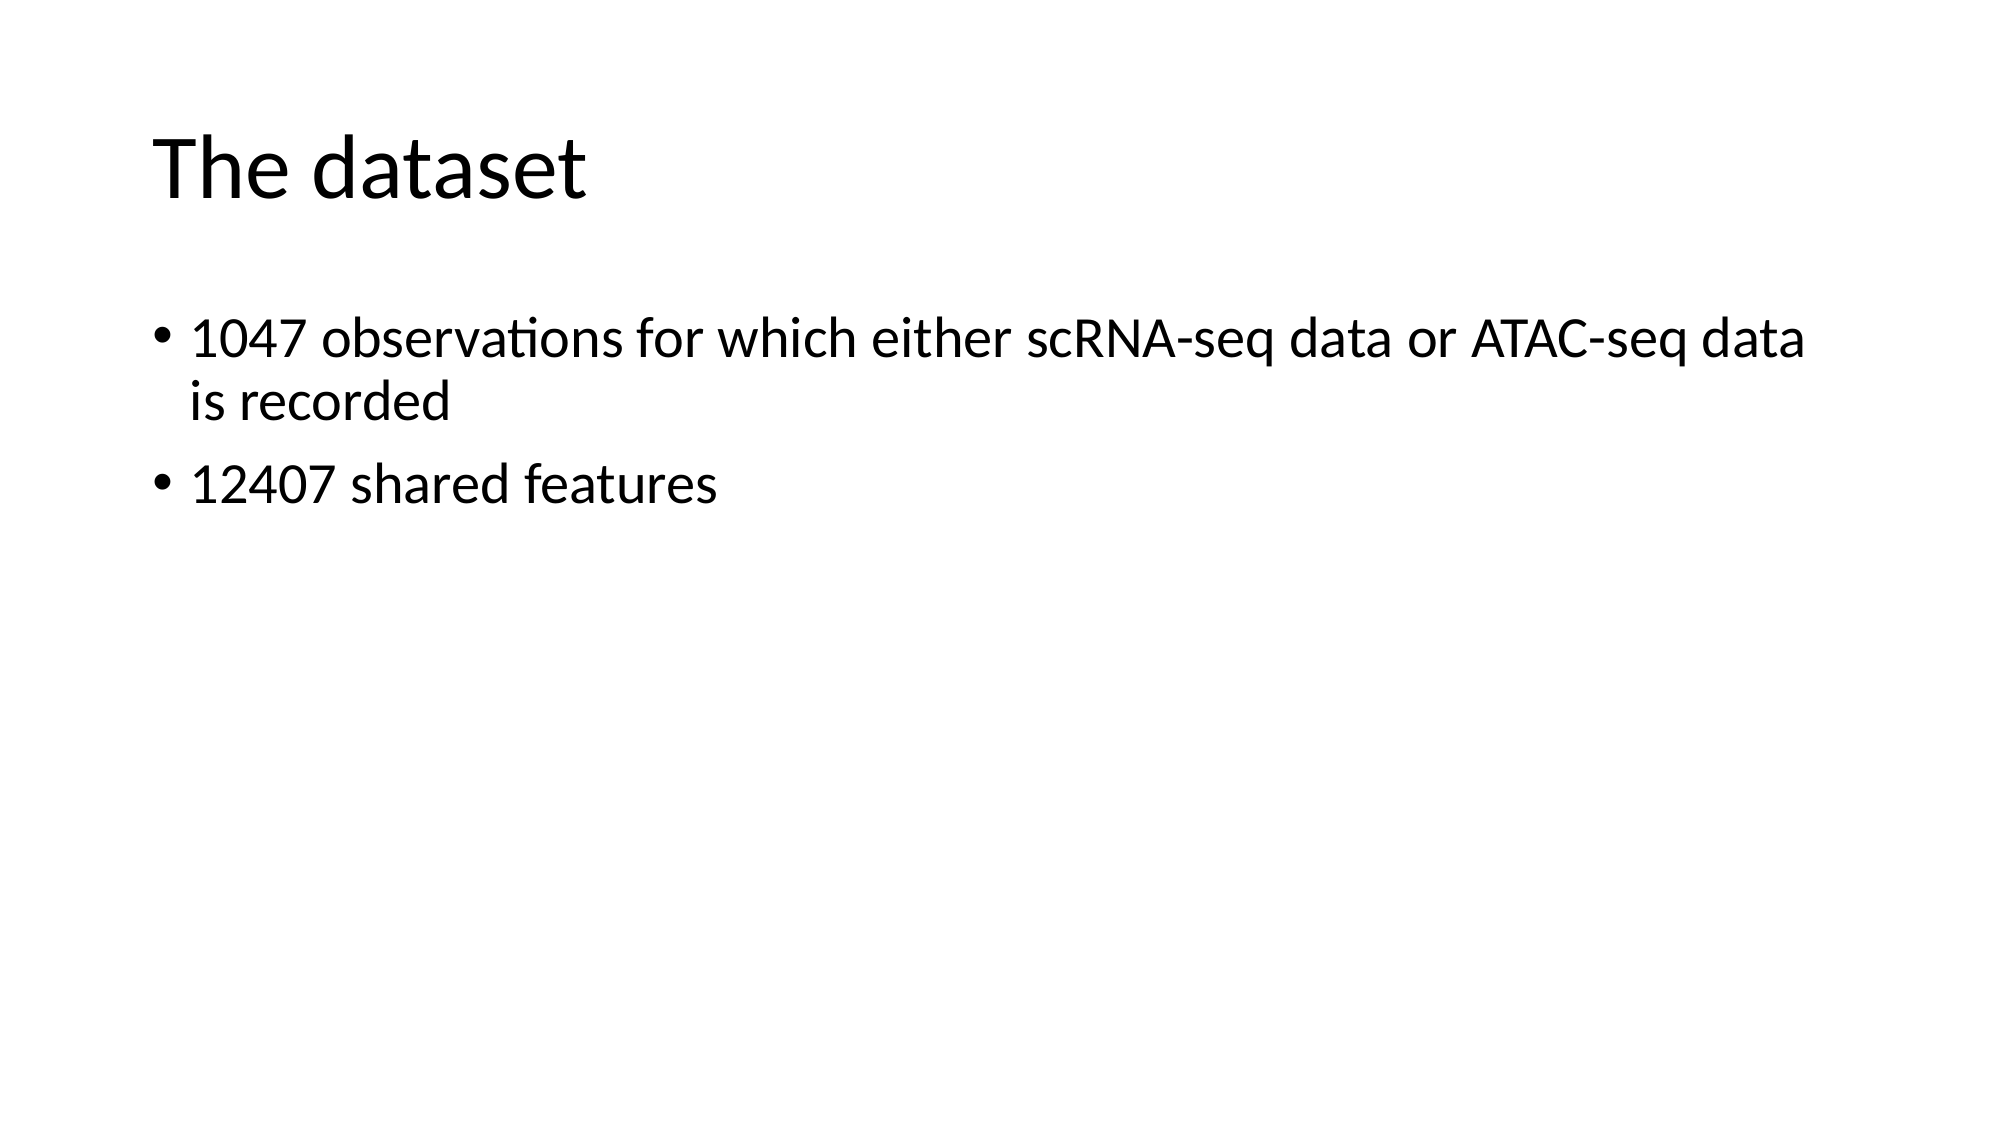

# The dataset
1047 observations for which either scRNA-seq data or ATAC-seq data is recorded
12407 shared features